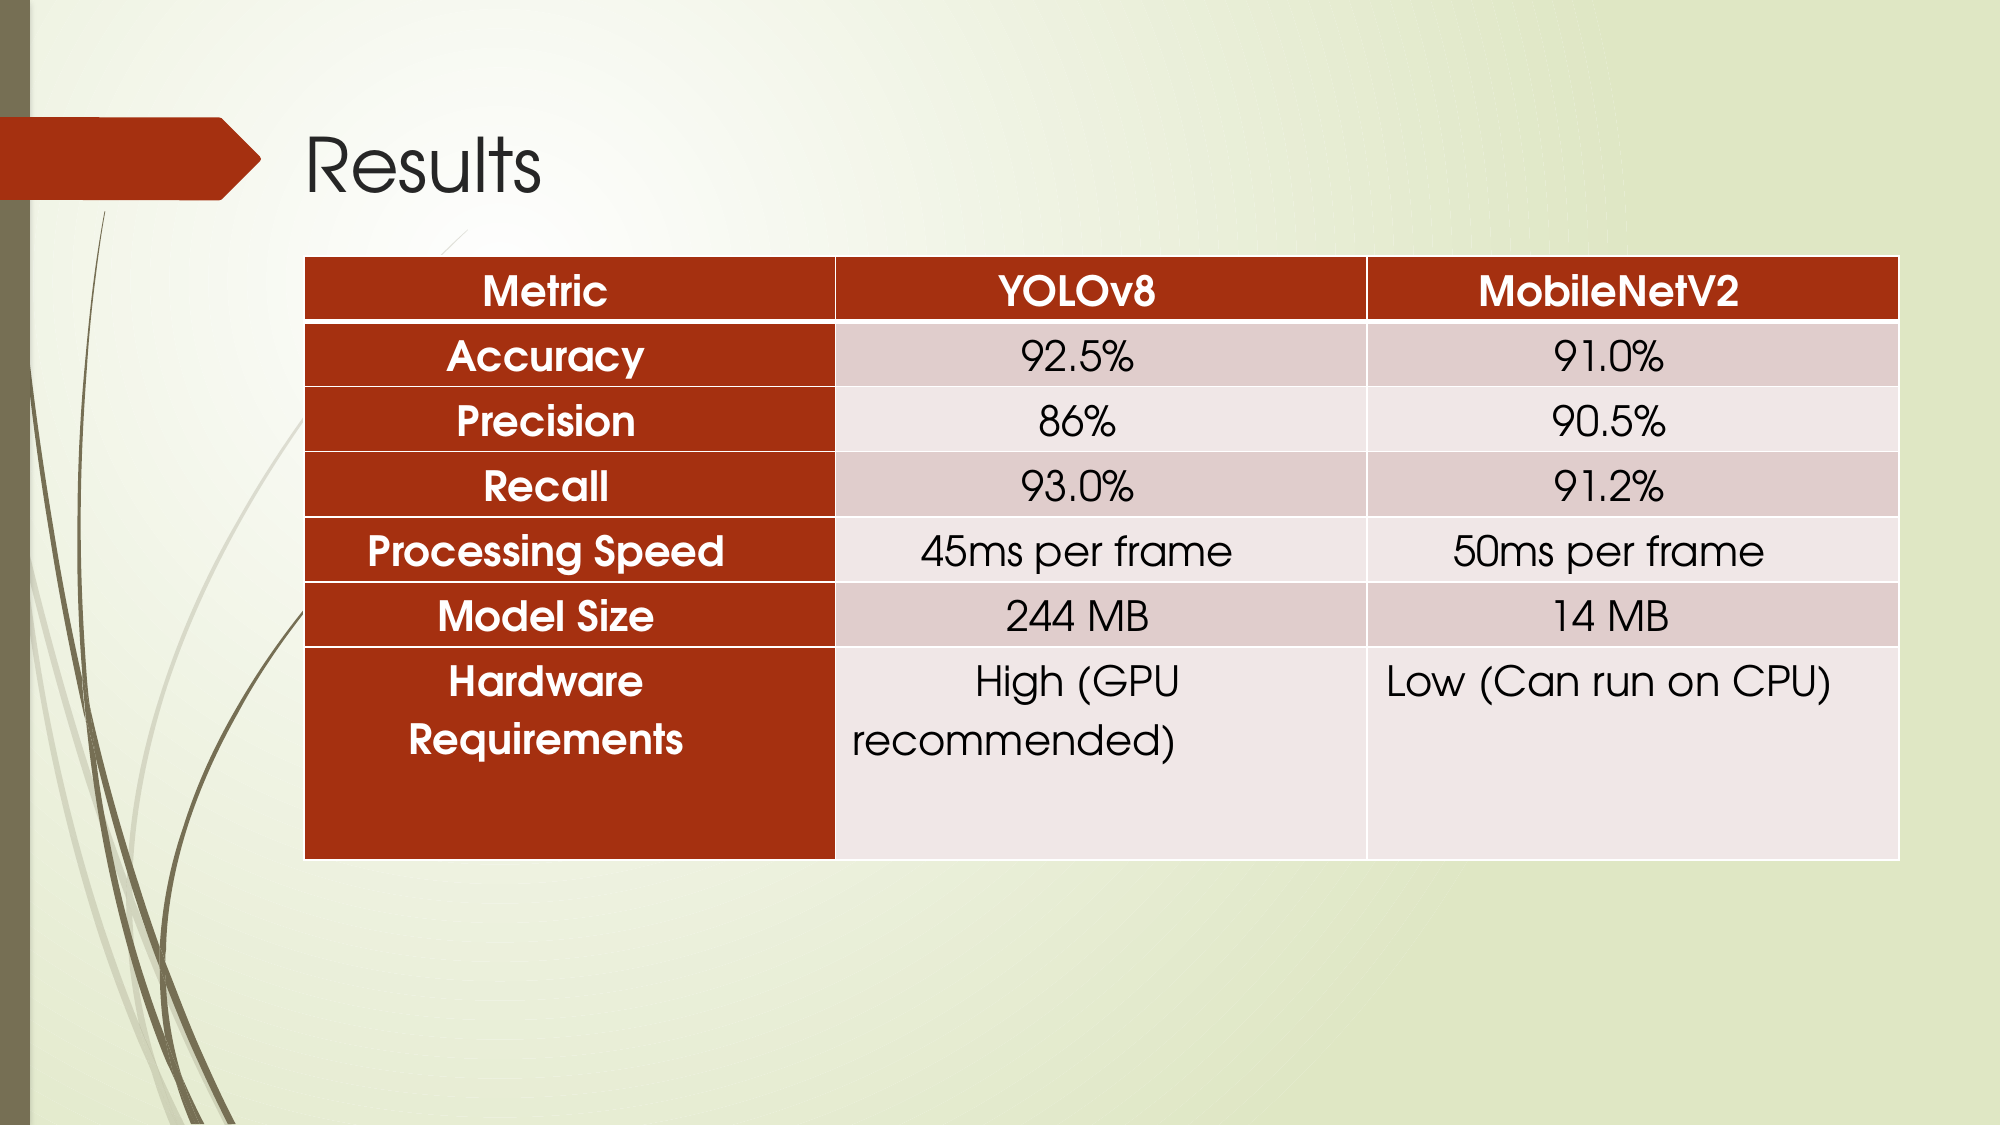

# Results
| Metric | YOLOv8 | MobileNetV2 |
| --- | --- | --- |
| Accuracy | 92.5% | 91.0% |
| Precision | 86% | 90.5% |
| Recall | 93.0% | 91.2% |
| Processing Speed | 45ms per frame | 50ms per frame |
| Model Size | 244 MB | 14 MB |
| Hardware Requirements | High (GPU recommended) | Low (Can run on CPU) |